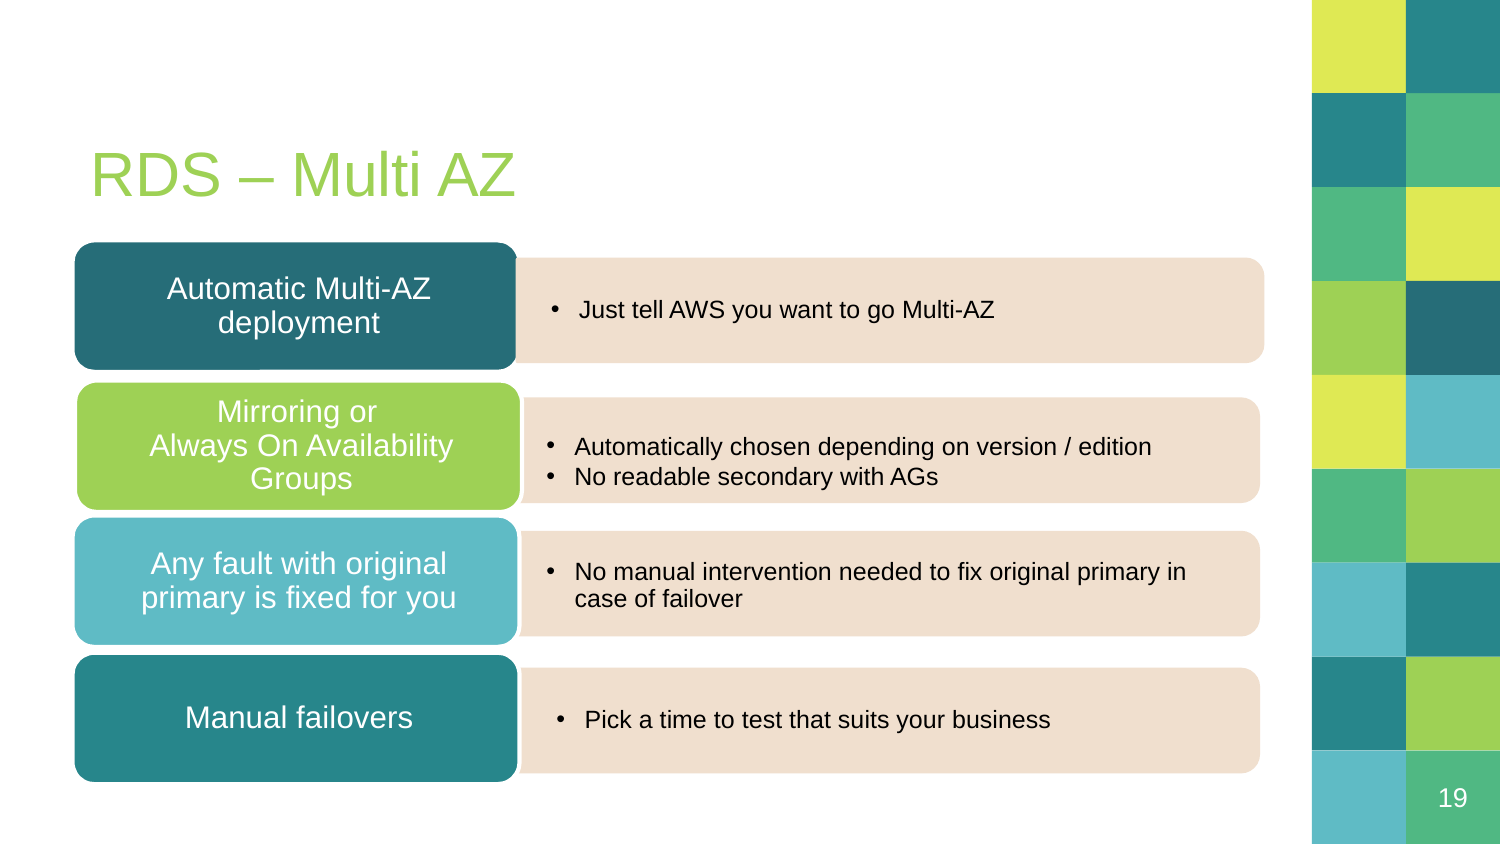

# RDS – Multi AZ
Automatic Multi-AZ deployment
Manual failovers
Any fault with original primary is fixed for you
Mirroring or
Always On Availability Groups

Just tell AWS you want to go Multi-AZ

Automatically chosen depending on version / edition
No readable secondary with AGs

No manual intervention needed to fix original primary in case of failover

Pick a time to test that suits your business
19